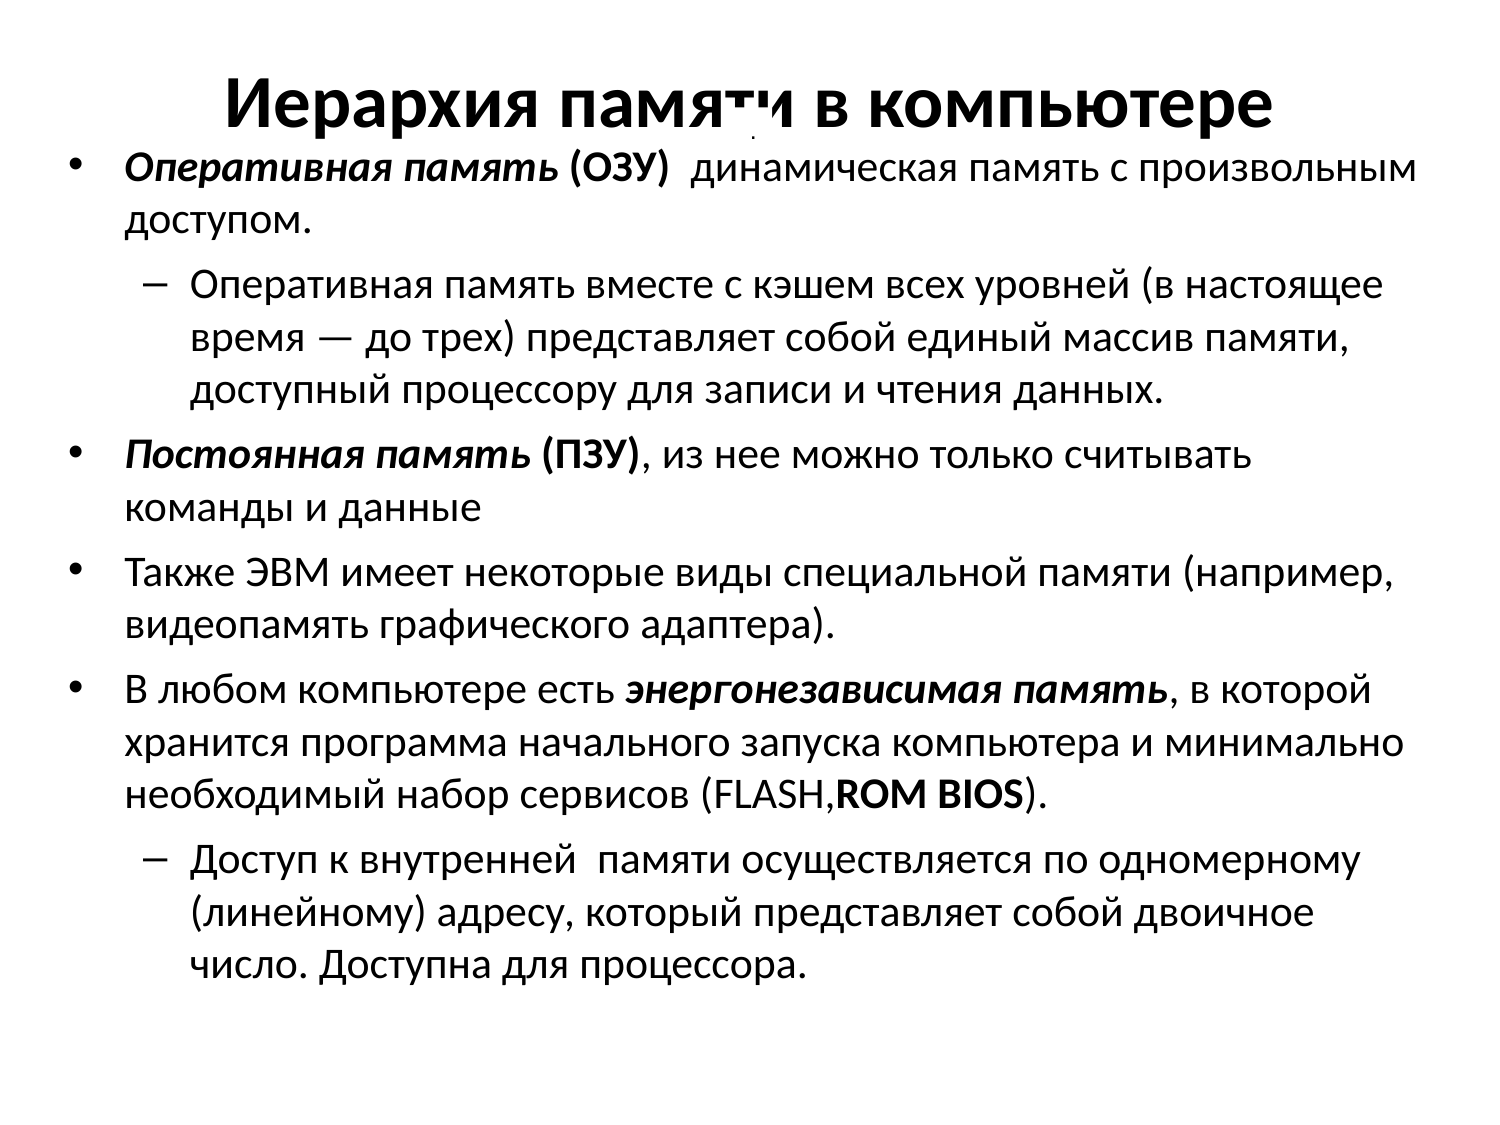

# Иерархия памяти в компьютере
Оперативная память (ОЗУ)  динамическая память с произвольным доступом.
Оперативная память вместе с кэшем всех уровней (в настоящее время — до трех) представляет собой единый массив памяти, доступный процессору для записи и чтения данных.
Постоянная память (ПЗУ), из нее можно только считывать команды и данные
Также ЭВМ имеет некоторые виды специальной памяти (например, видеопамять графического адаптера).
В любом компьютере есть энергонезависимая память, в которой хранится программа начального запуска компьютера и минимально необходимый набор сервисов (FLASH,ROM BIOS).
Доступ к внутренней  памяти осуществляется по одномерному (линейному) адресу, который представляет собой двоичное число. Доступна для процессора.
 .